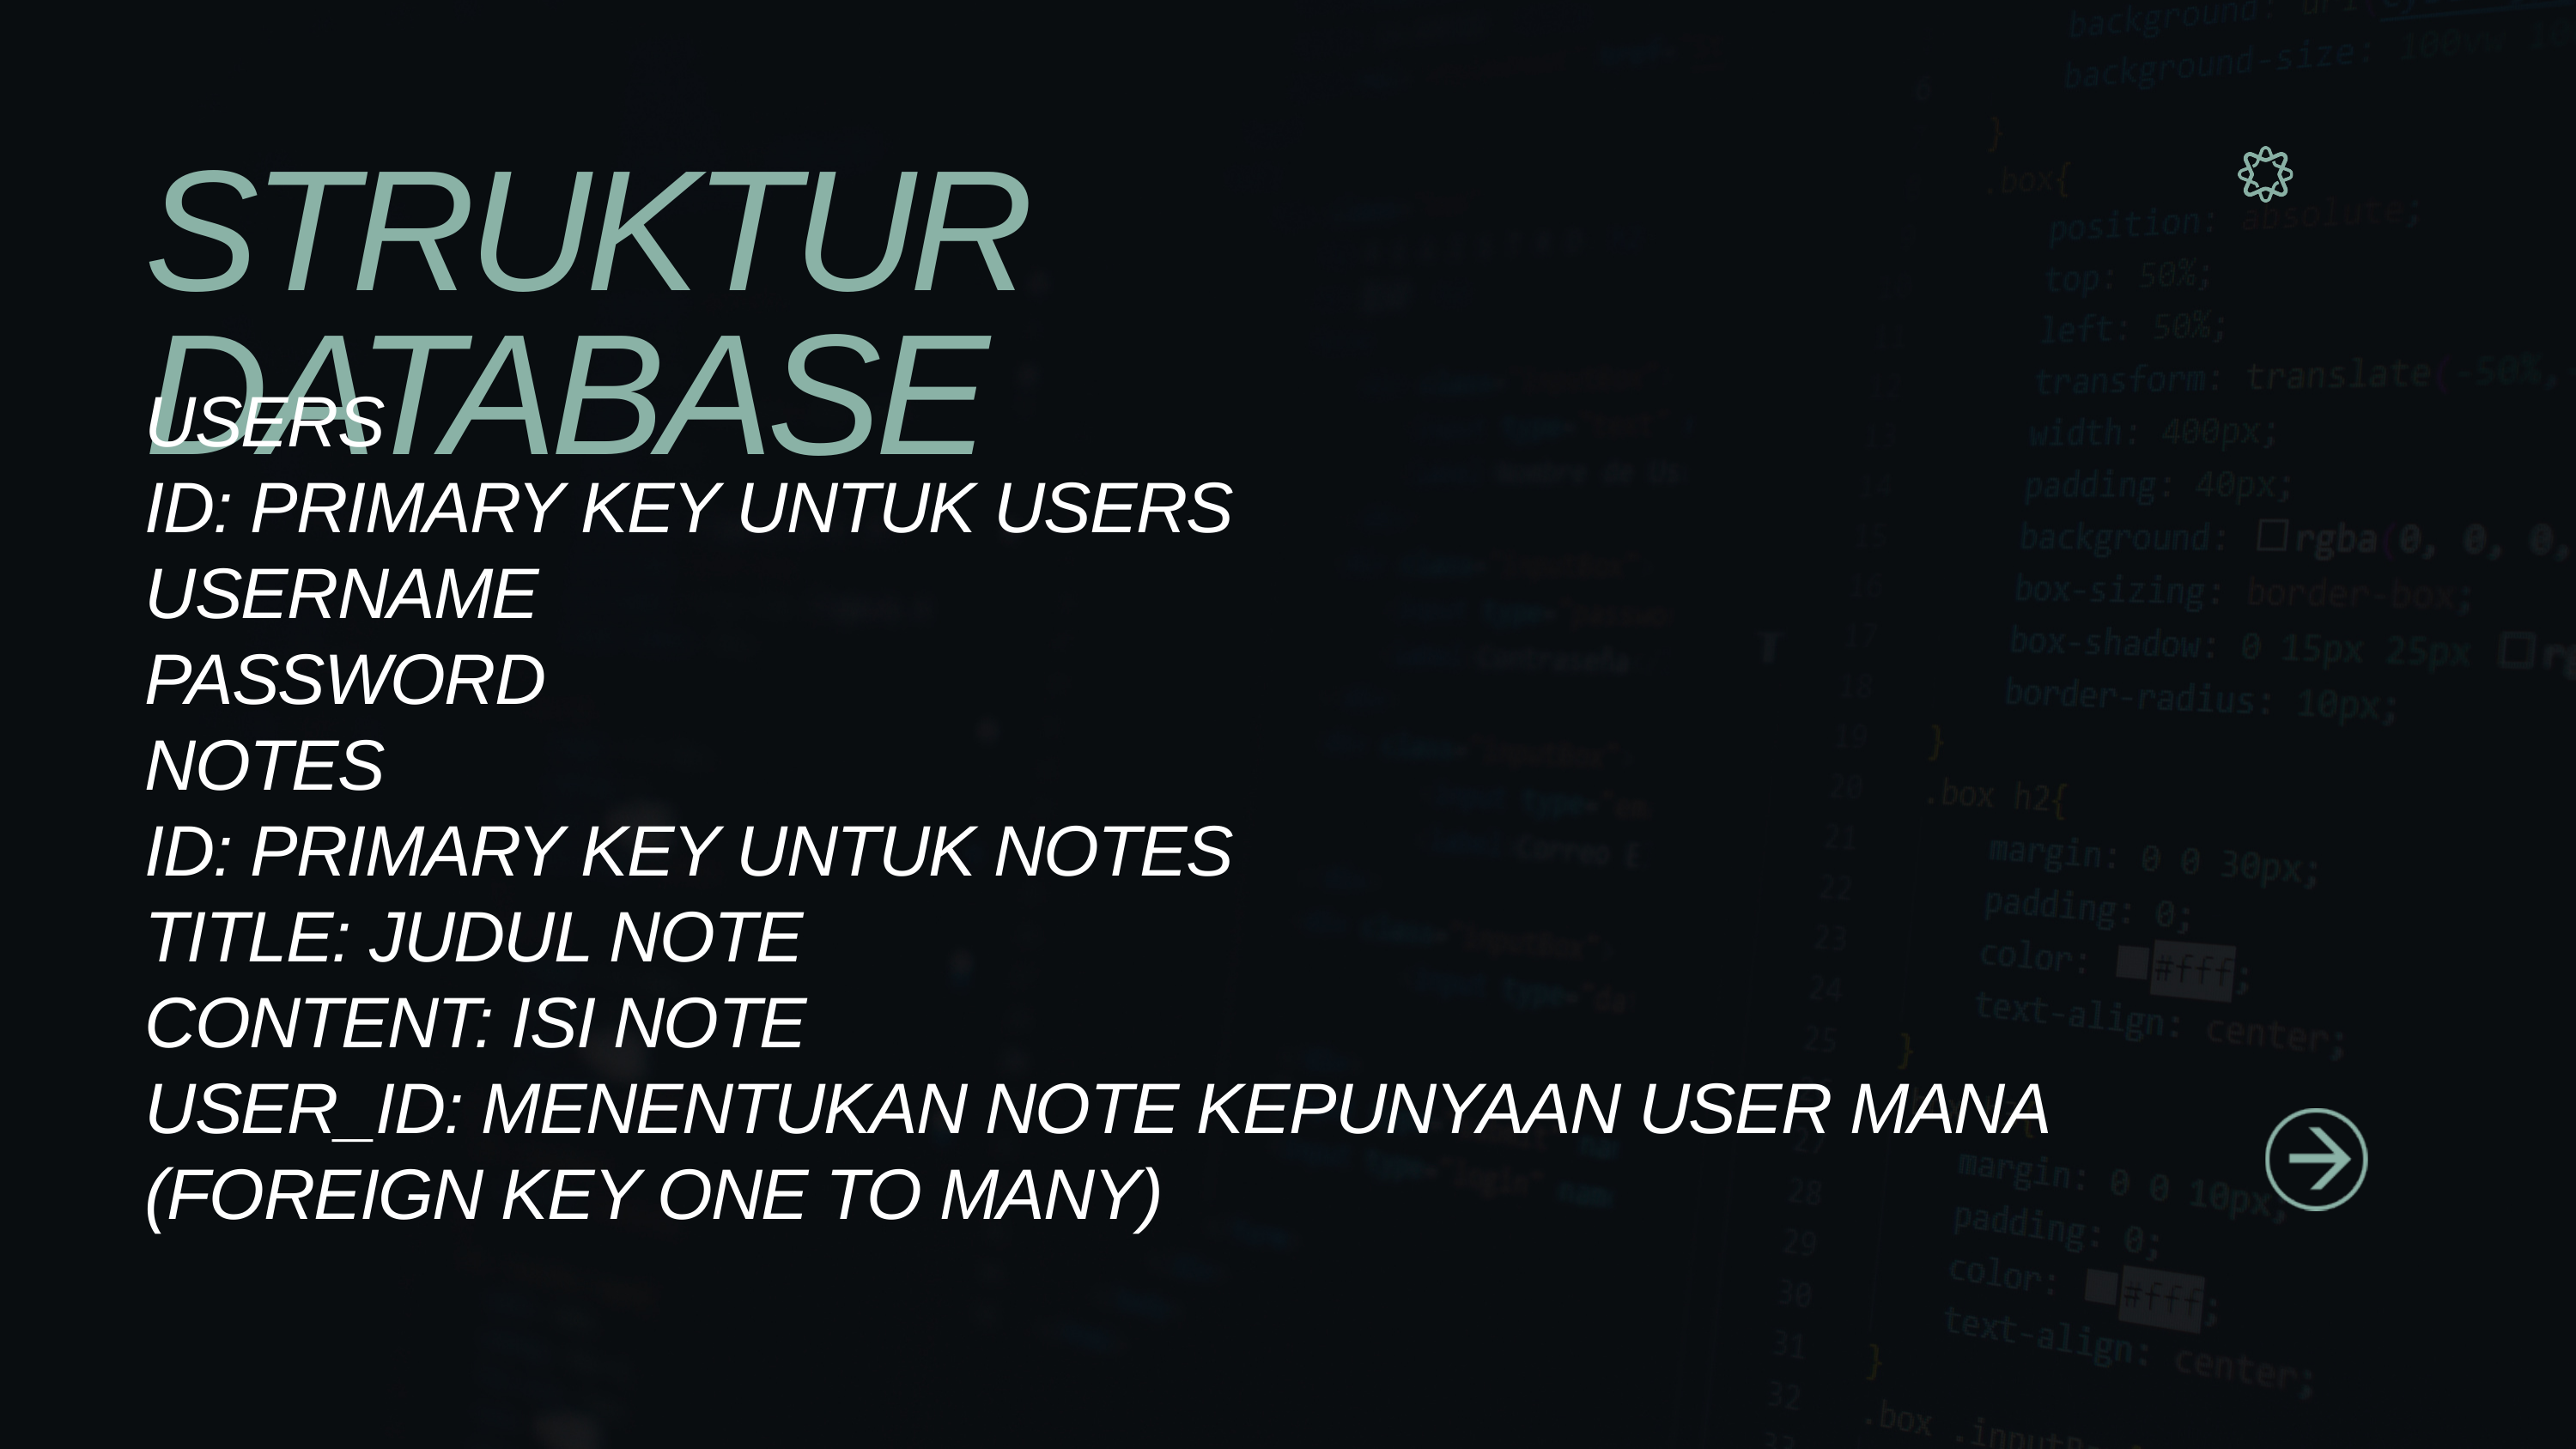

STRUKTUR DATABASE
USERS
ID: PRIMARY KEY UNTUK USERS
USERNAME
PASSWORD
NOTES
ID: PRIMARY KEY UNTUK NOTES
TITLE: JUDUL NOTE
CONTENT: ISI NOTE
USER_ID: MENENTUKAN NOTE KEPUNYAAN USER MANA (FOREIGN KEY ONE TO MANY)